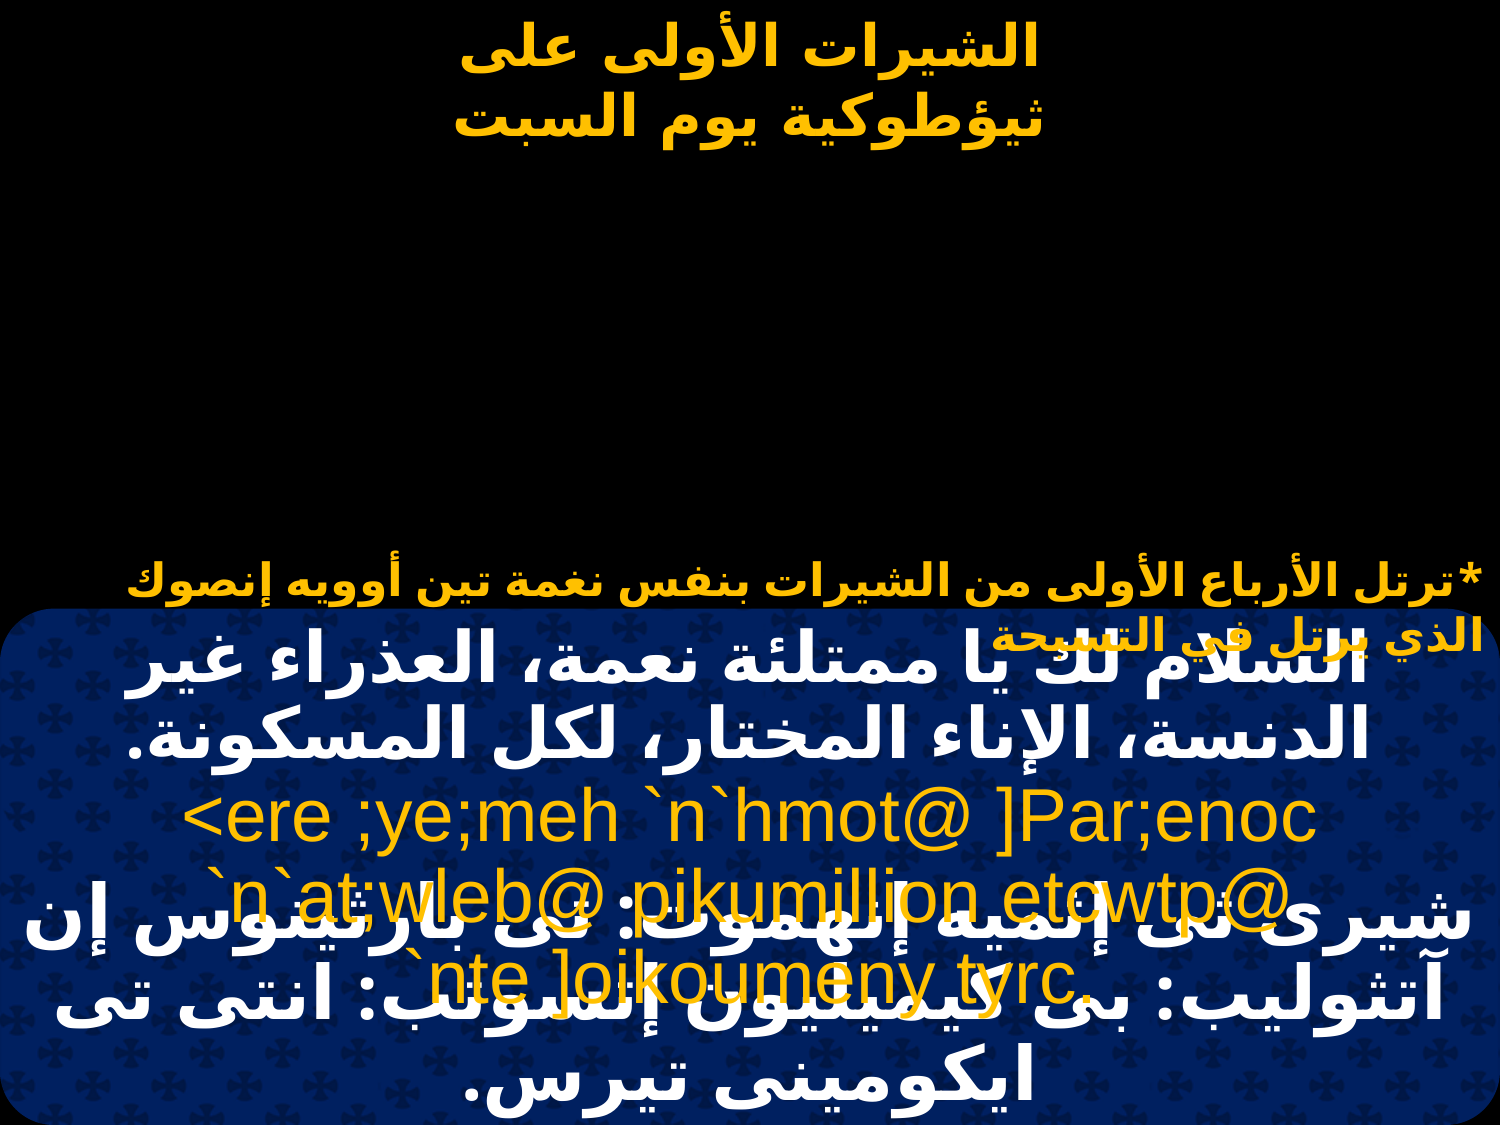

# شيرات السبت 1
*ترتل الأرباع الأولى من الشيرات بنفس نغمة تين أوويه إنصوك الذي يرتل في التسبحة
السلام لك يا ممتلئة نعمة، العذراء غير الدنسة، الإناء المختار، لكل المسكونة.
<ere ;ye;meh `n`hmot@ ]Par;enoc `n`at;wleb@ pikumillion etcwtp@ `nte ]oikoumeny tyrc.
شيرى ثى إثميه إنهموت: تى بارثينوس إن آتثوليب: بى كيميليون إتسوتب: انتى تى ايكومينى تيرس.